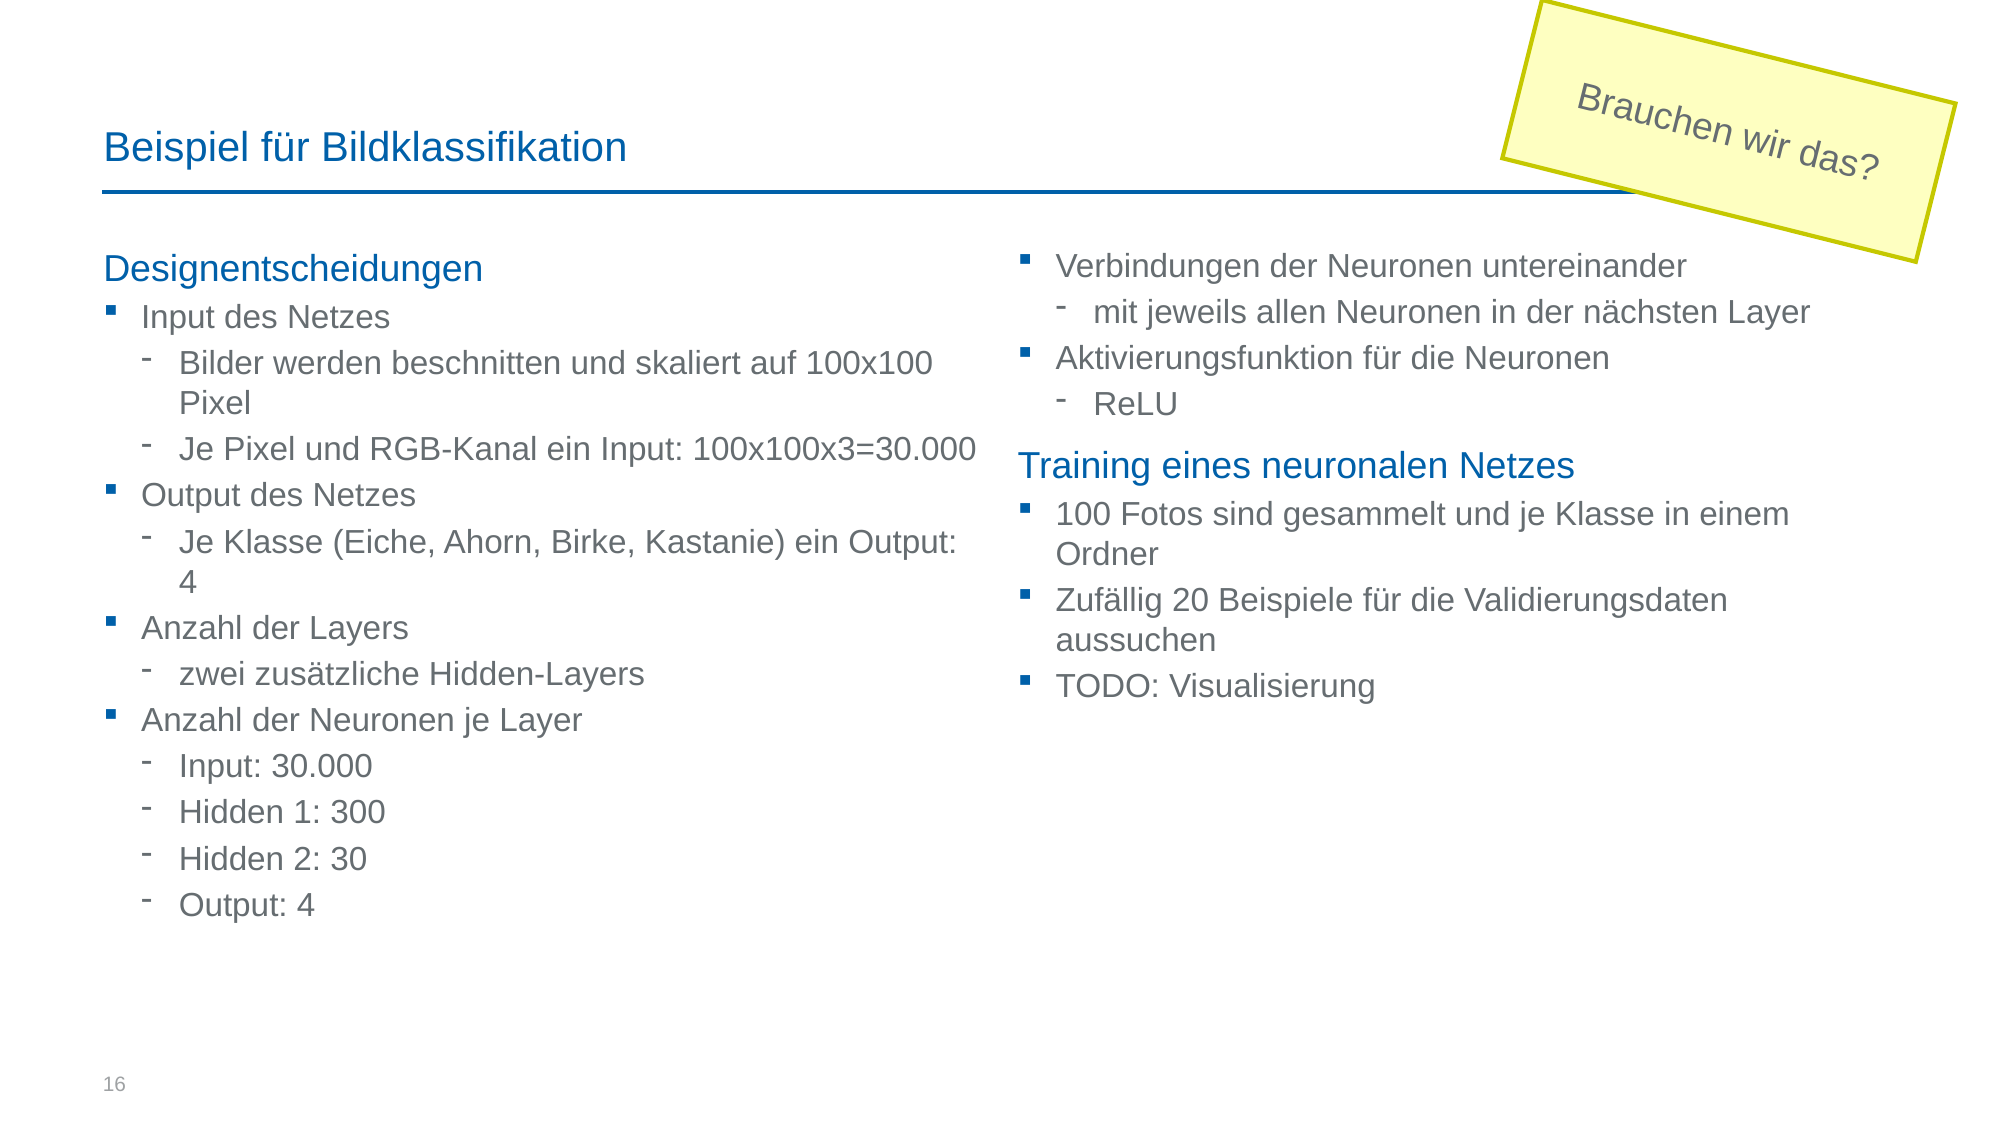

Brauchen wir das?
#
Beispiel für Bildklassifikation
Designentscheidungen
Input des Netzes
Bilder werden beschnitten und skaliert auf 100x100 Pixel
Je Pixel und RGB-Kanal ein Input: 100x100x3=30.000
Output des Netzes
Je Klasse (Eiche, Ahorn, Birke, Kastanie) ein Output: 4
Anzahl der Layers
zwei zusätzliche Hidden-Layers
Anzahl der Neuronen je Layer
Input: 30.000
Hidden 1: 300
Hidden 2: 30
Output: 4
Verbindungen der Neuronen untereinander
mit jeweils allen Neuronen in der nächsten Layer
Aktivierungsfunktion für die Neuronen
ReLU
Training eines neuronalen Netzes
100 Fotos sind gesammelt und je Klasse in einem Ordner
Zufällig 20 Beispiele für die Validierungsdaten aussuchen
TODO: Visualisierung
16